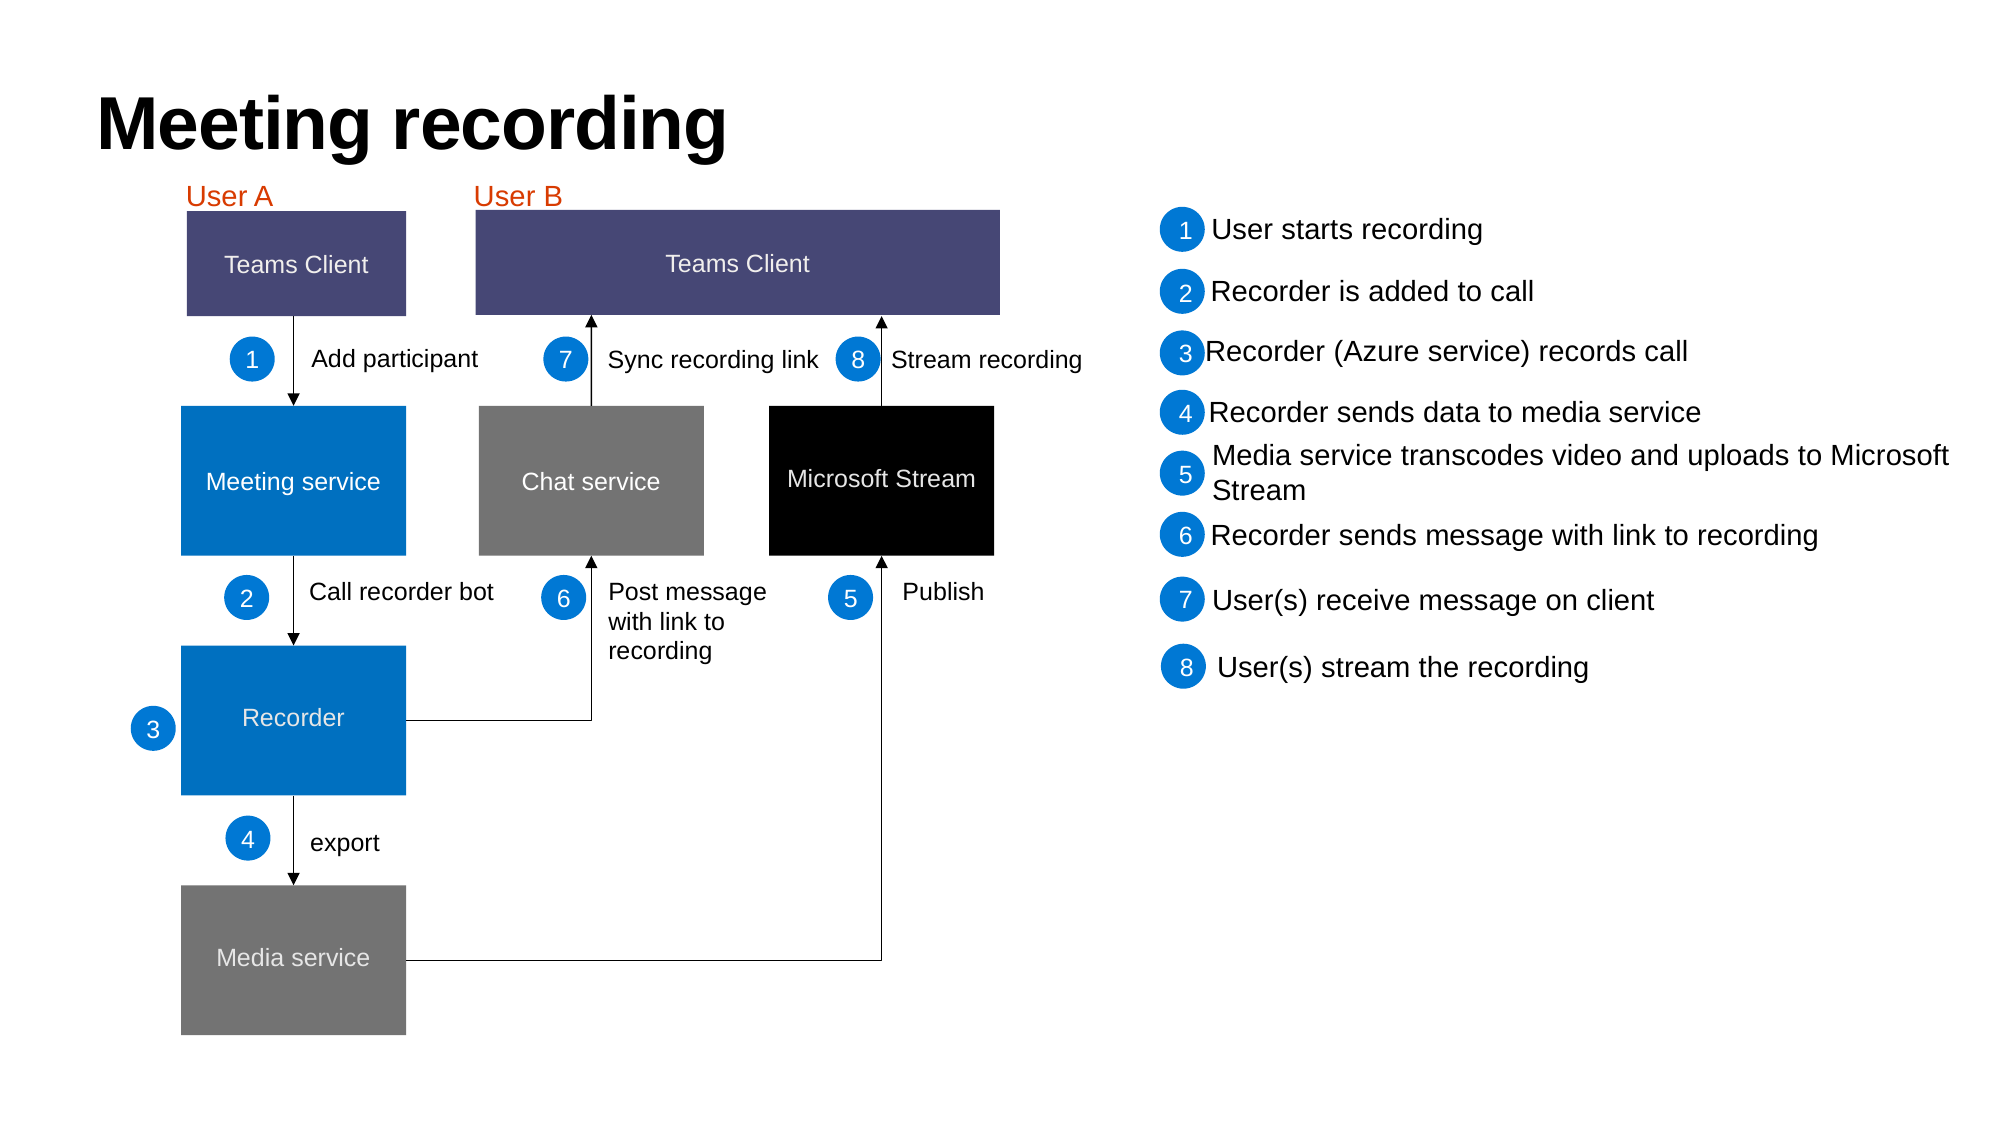

# Meeting recording
User A
User B

User starts recording
1
Teams Client
Teams Client

Recorder is added to call
2

7
Sync recording link

1
Add participant

8
Stream recording

Recorder (Azure service) records call
3

Recorder sends data to media service
4
Meeting service
Chat service
Microsoft Stream
Recorder
Media service
Media service transcodes video and uploads to Microsoft Stream

5

Recorder sends message with link to recording
6

2
Call recorder bot

5
Publish

6
Post message with link to recording

User(s) receive message on client
7

User(s) stream the recording
8

3

4
export